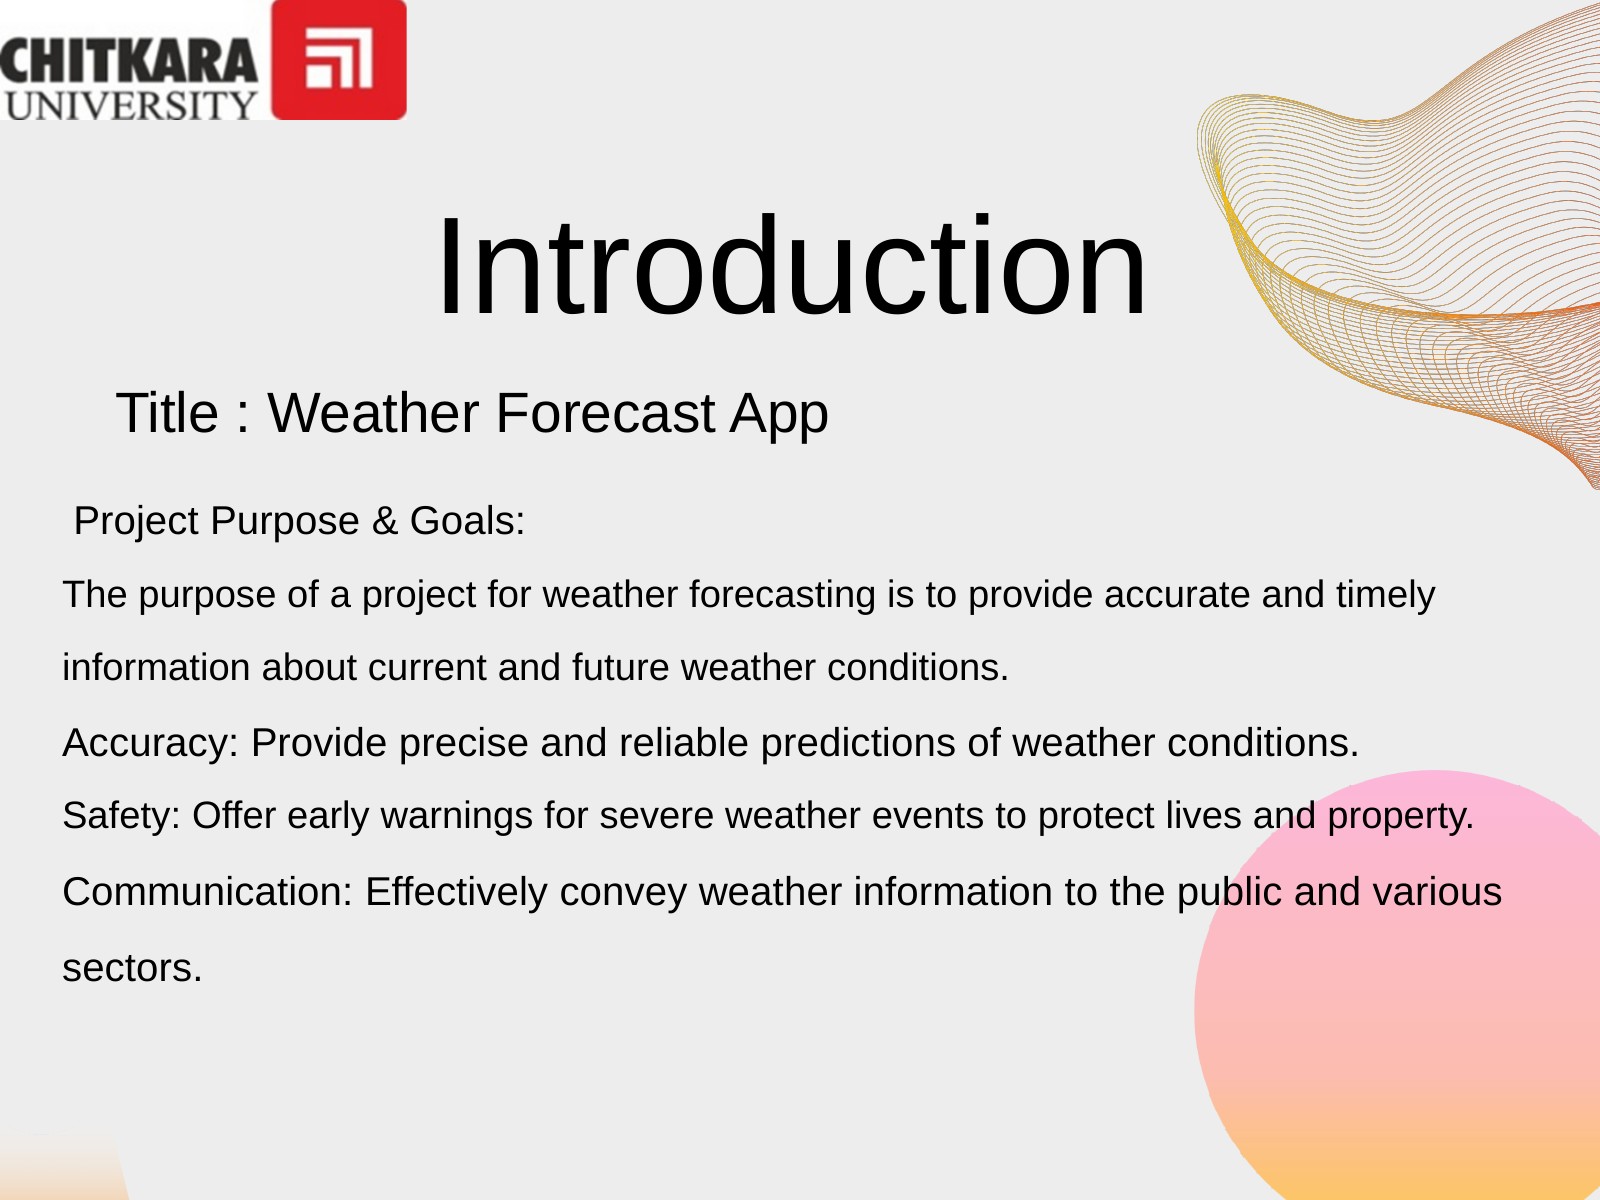

Introduction
Title : Weather Forecast App
 Project Purpose & Goals:
The purpose of a project for weather forecasting is to provide accurate and timely information about current and future weather conditions.
Accuracy: Provide precise and reliable predictions of weather conditions.
Safety: Offer early warnings for severe weather events to protect lives and property.
Communication: Effectively convey weather information to the public and various sectors.